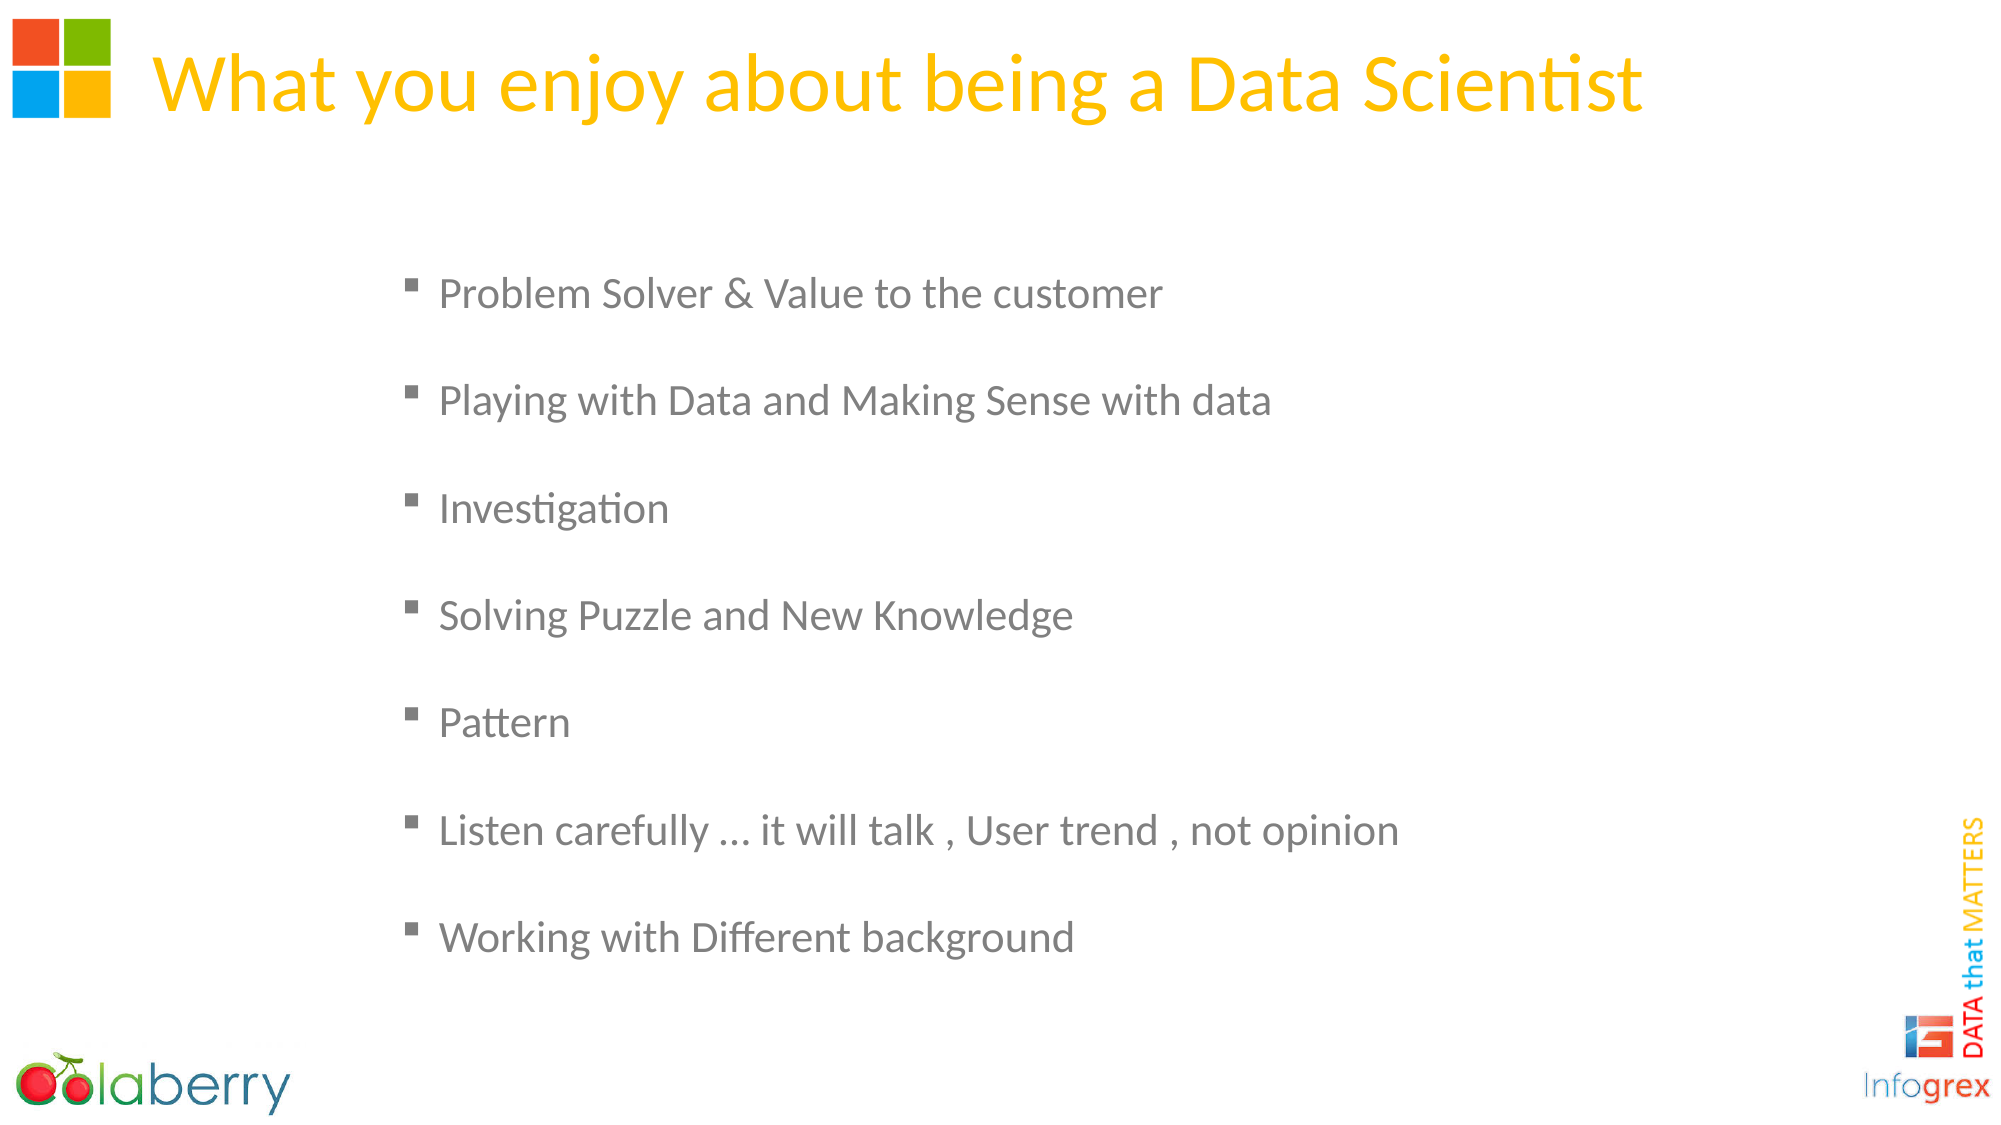

# What you enjoy about being a Data Scientist
Problem Solver & Value to the customer
Playing with Data and Making Sense with data
Investigation
Solving Puzzle and New Knowledge
Pattern
Listen carefully … it will talk , User trend , not opinion
Working with Different background